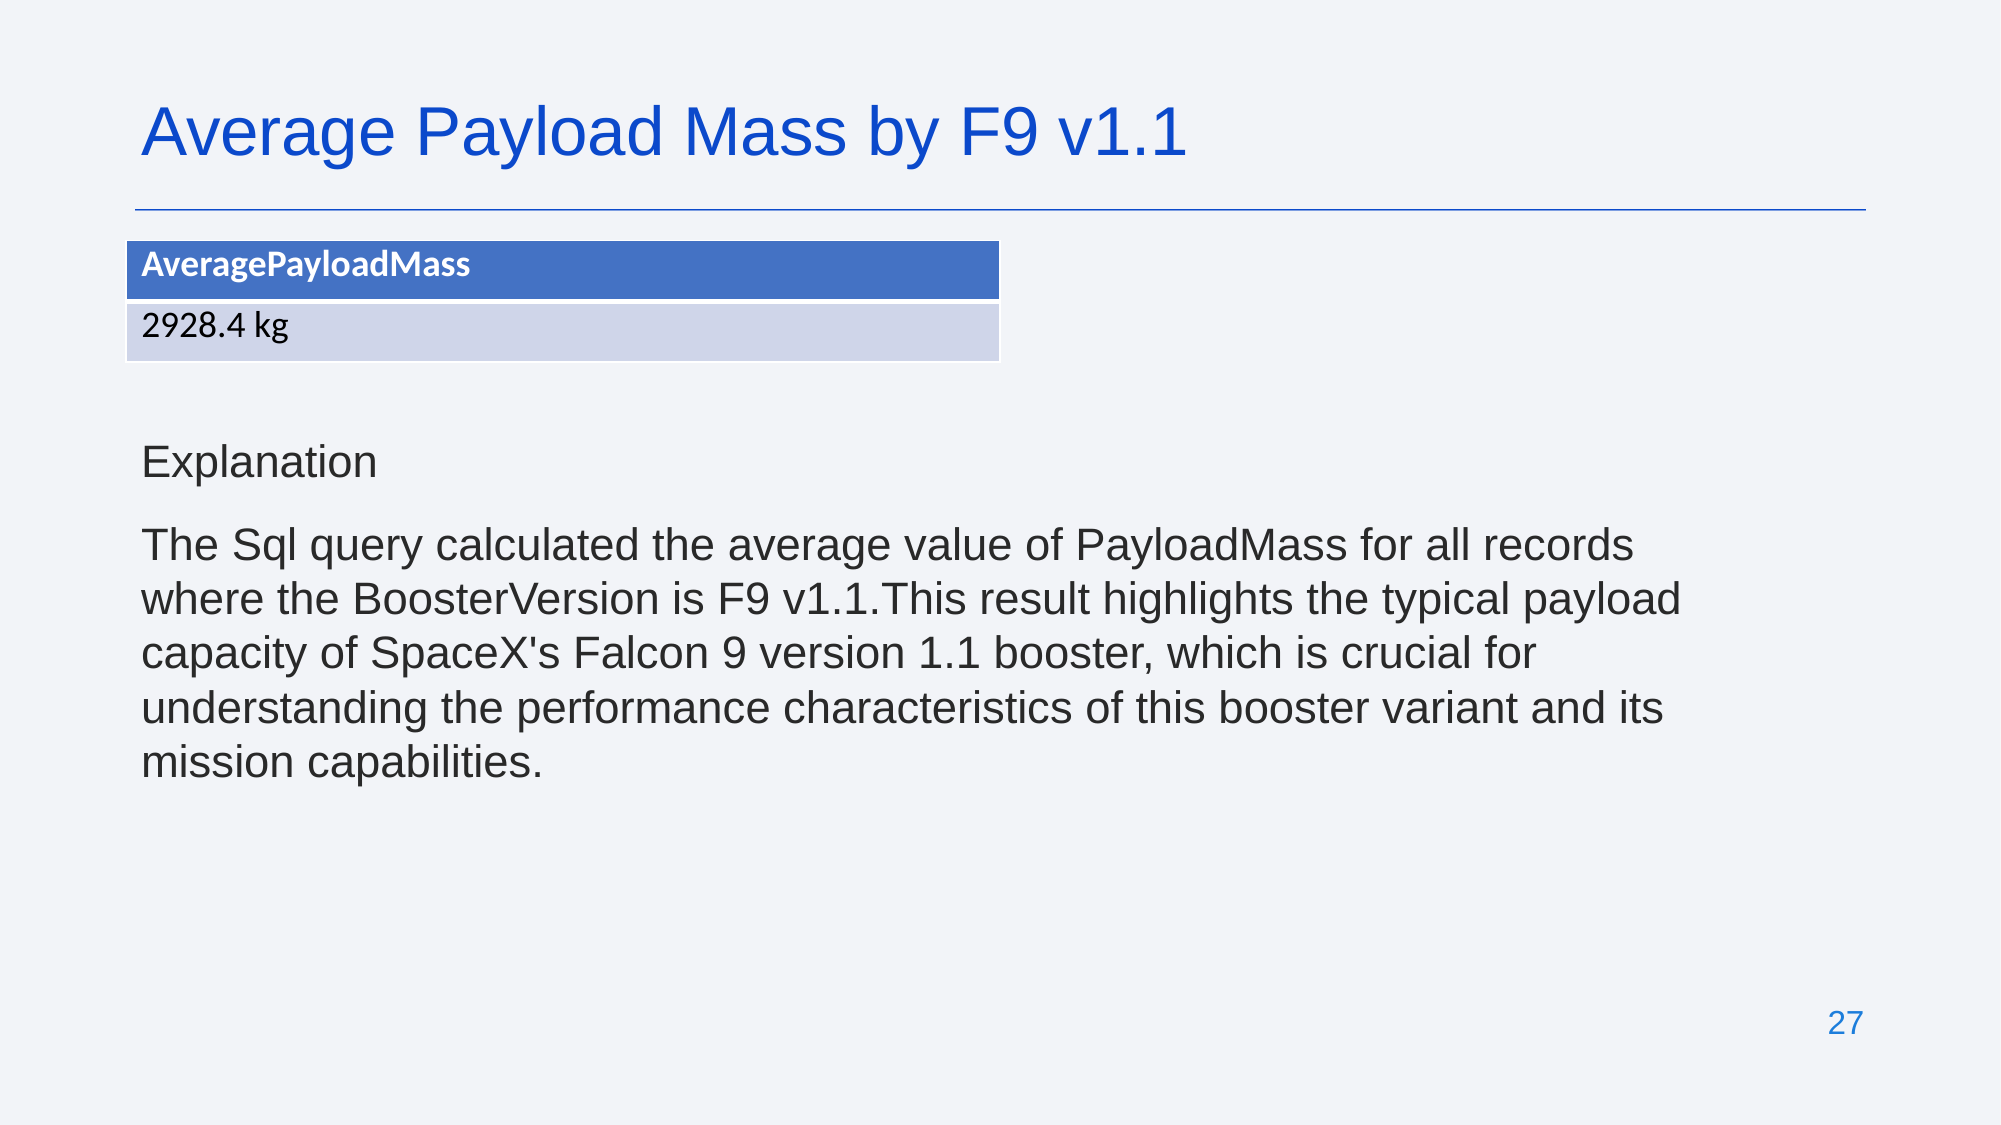

Average Payload Mass by F9 v1.1
| AveragePayloadMass |
| --- |
| 2928.4 kg |
Explanation
The Sql query calculated the average value of PayloadMass for all records where the BoosterVersion is F9 v1.1.This result highlights the typical payload capacity of SpaceX's Falcon 9 version 1.1 booster, which is crucial for understanding the performance characteristics of this booster variant and its mission capabilities.
27